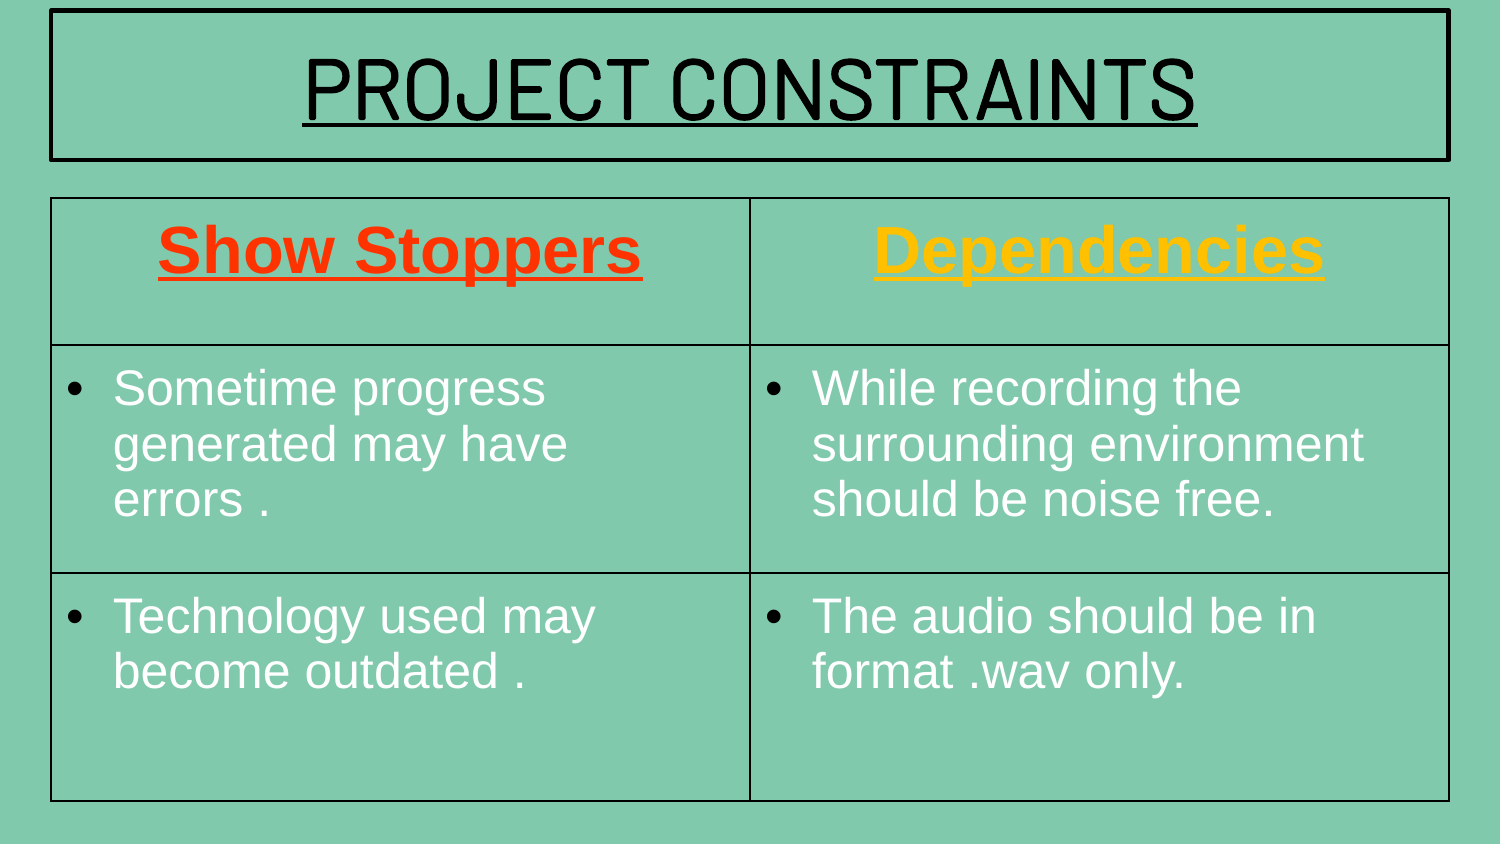

# PROJECT CONSTRAINTS
| Show Stoppers | Dependencies |
| --- | --- |
| Sometime progress generated may have errors . | While recording the surrounding environment should be noise free. |
| Technology used may become outdated . | The audio should be in format .wav only. |